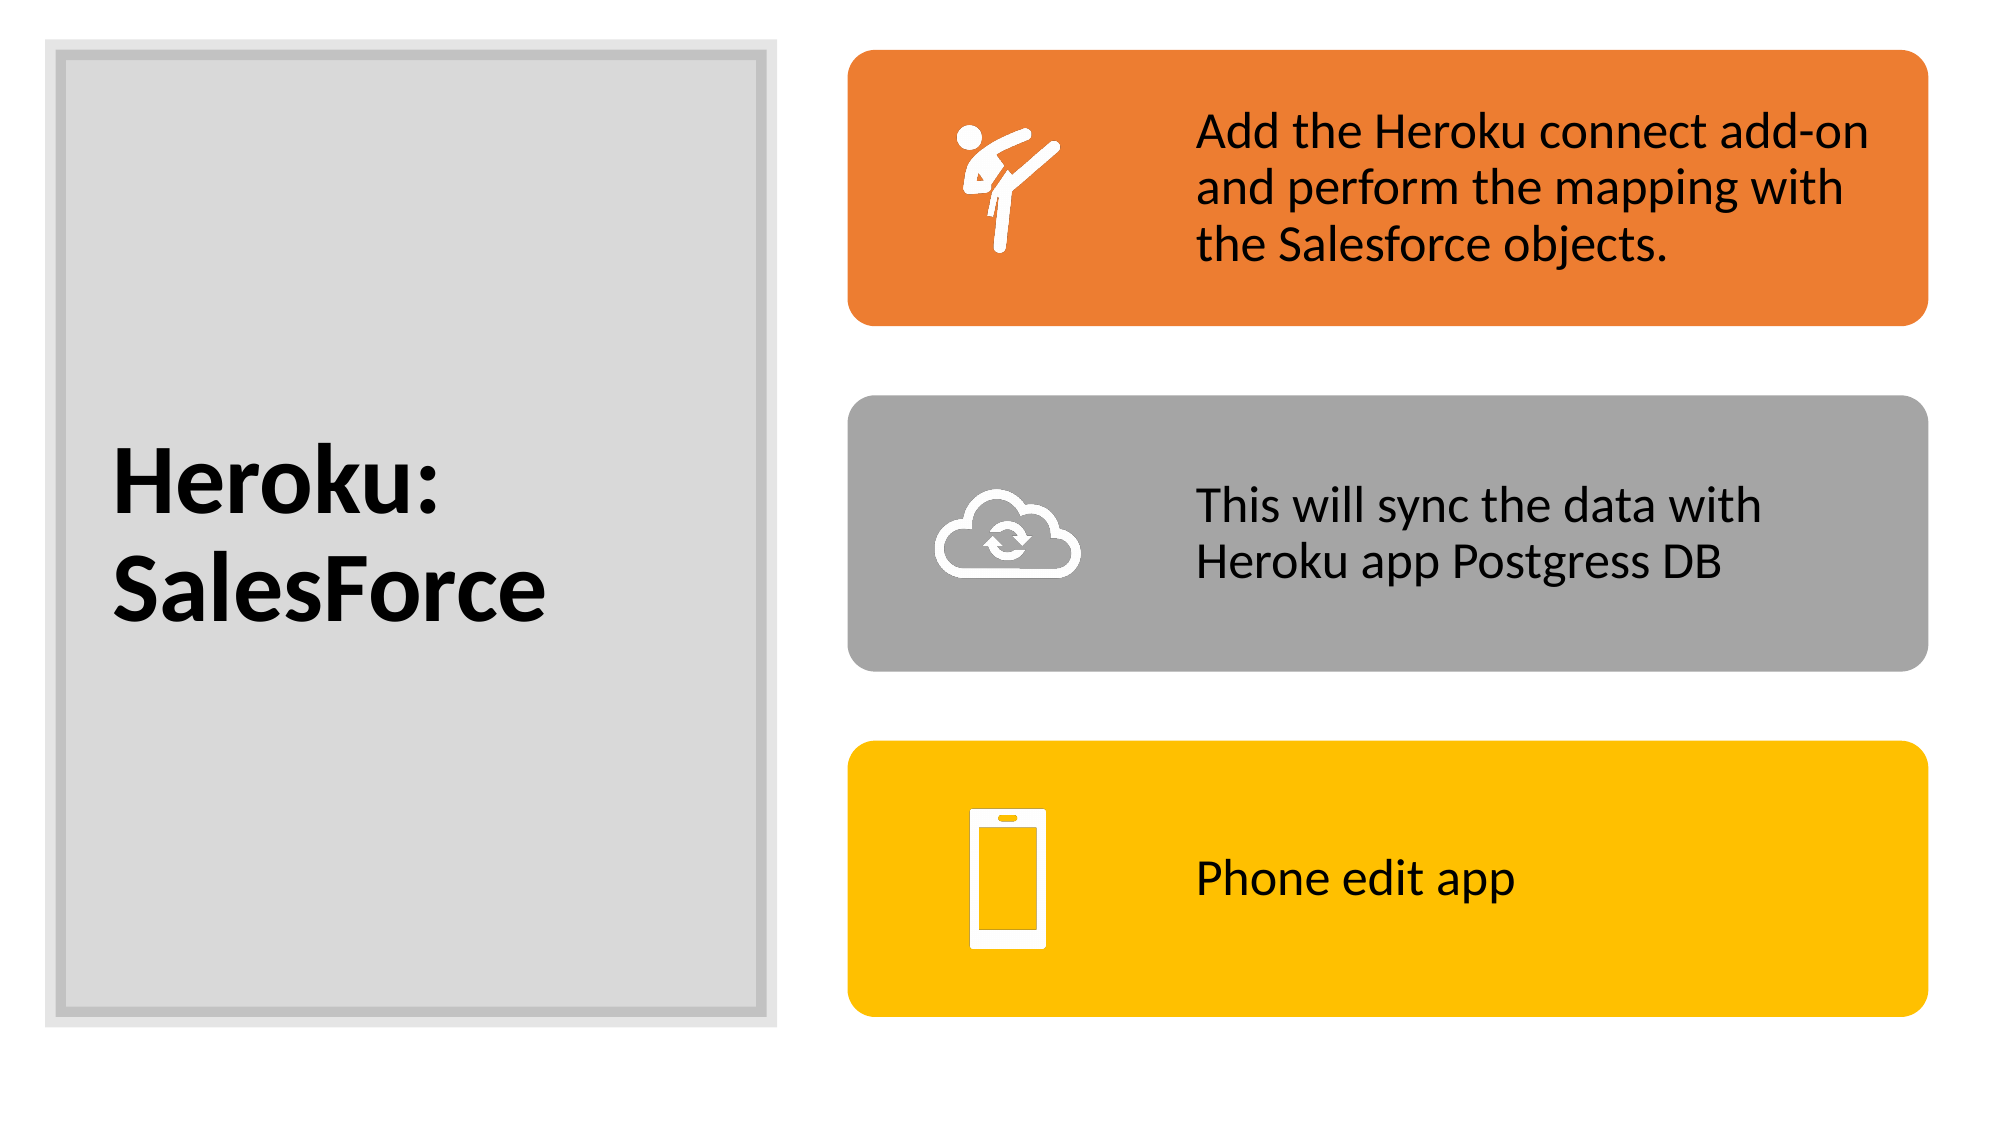

Add the Heroku connect add-on and perform the mapping with the Salesforce objects.
This will sync the data with Heroku app Postgress DB
Phone edit app
# Heroku: SalesForce